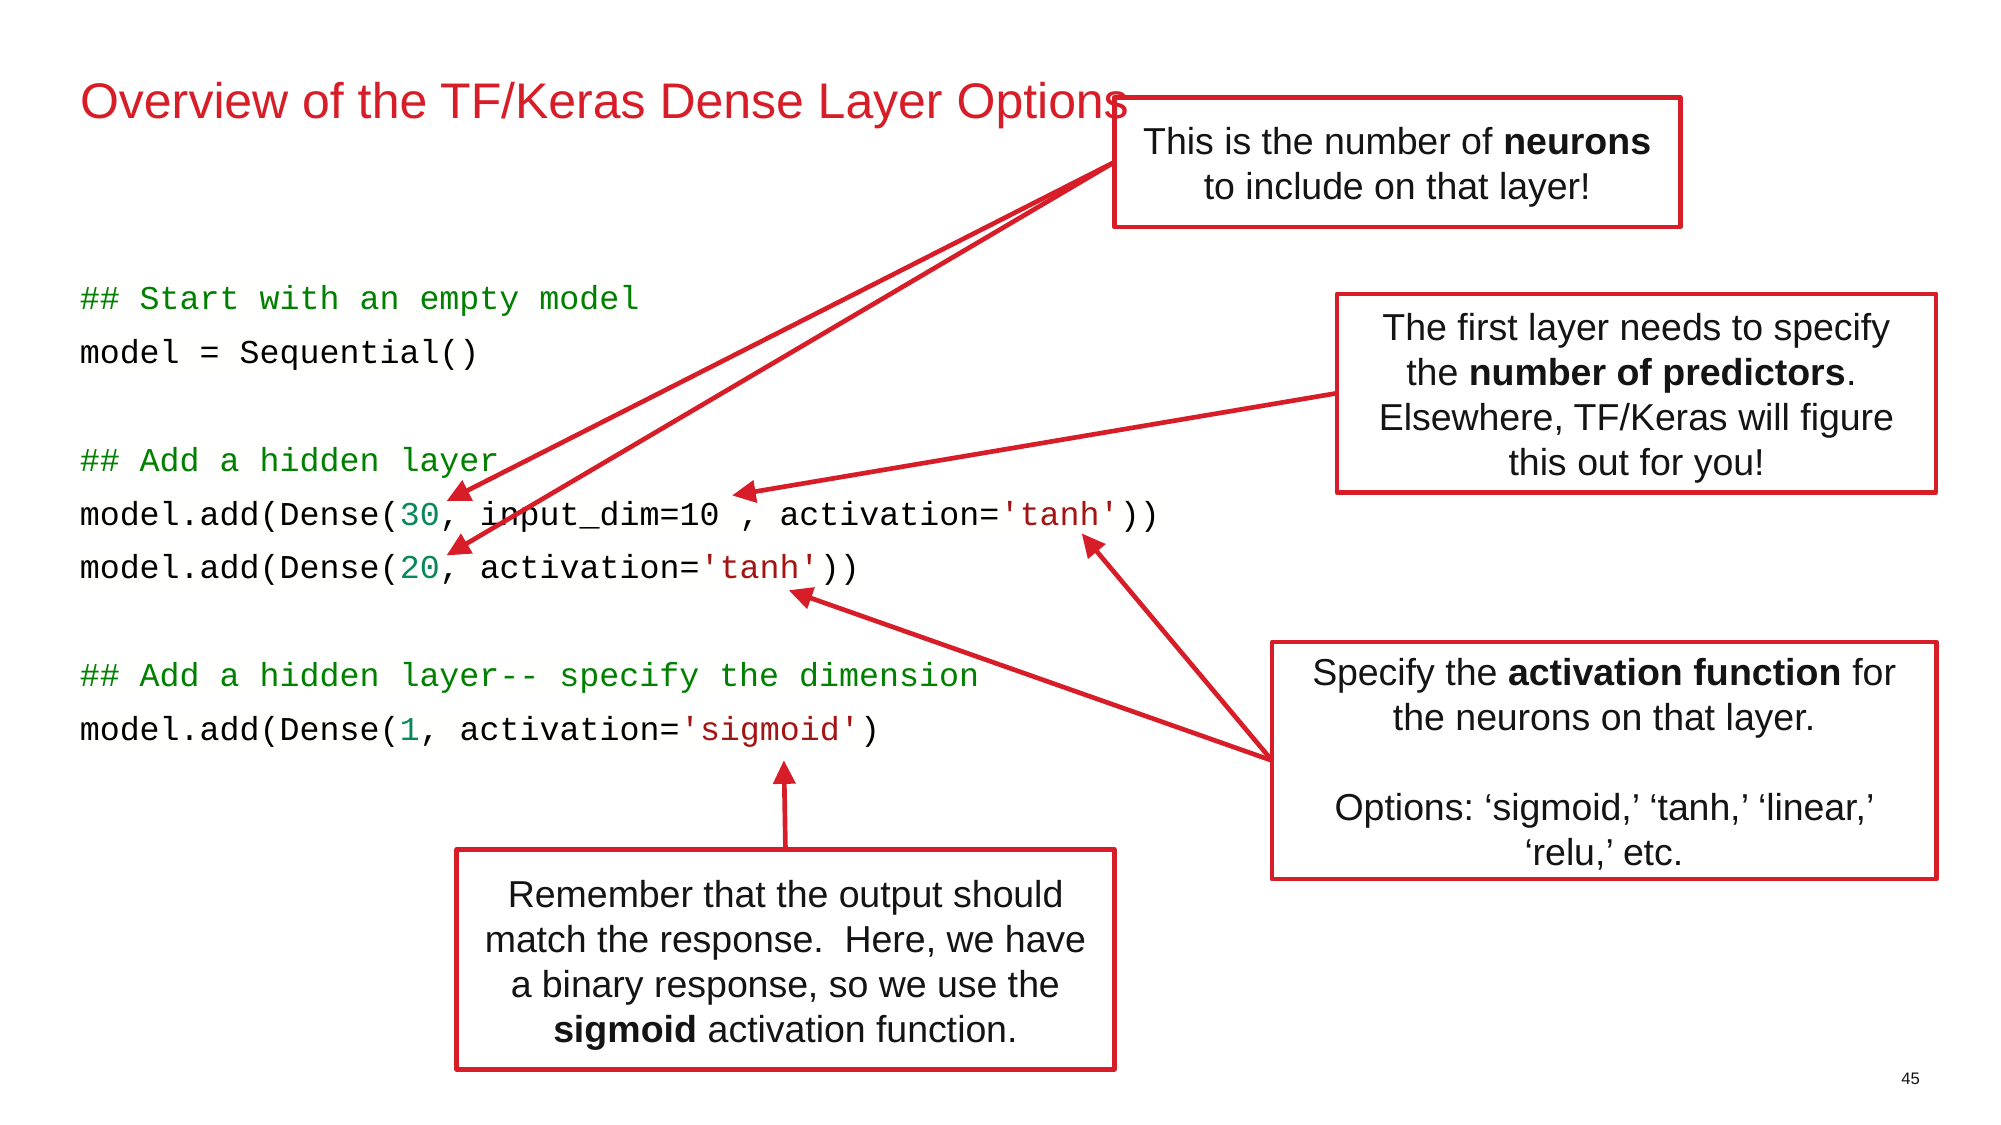

# Overview of the TF/Keras Dense Layer Options
This is the number of neurons to include on that layer!
## Start with an empty model
model = Sequential()

## Add a hidden layer
model.add(Dense(30, input_dim=10 , activation='tanh'))
model.add(Dense(20, activation='tanh'))

## Add a hidden layer-- specify the dimension
model.add(Dense(1, activation='sigmoid')
The first layer needs to specify the number of predictors.  Elsewhere, TF/Keras will figure this out for you!
Specify the activation function for the neurons on that layer.

Options: ‘sigmoid,’ ‘tanh,’ ‘linear,’ ‘relu,’ etc.
Remember that the output should match the response.  Here, we have a binary response, so we use the sigmoid activation function.
45